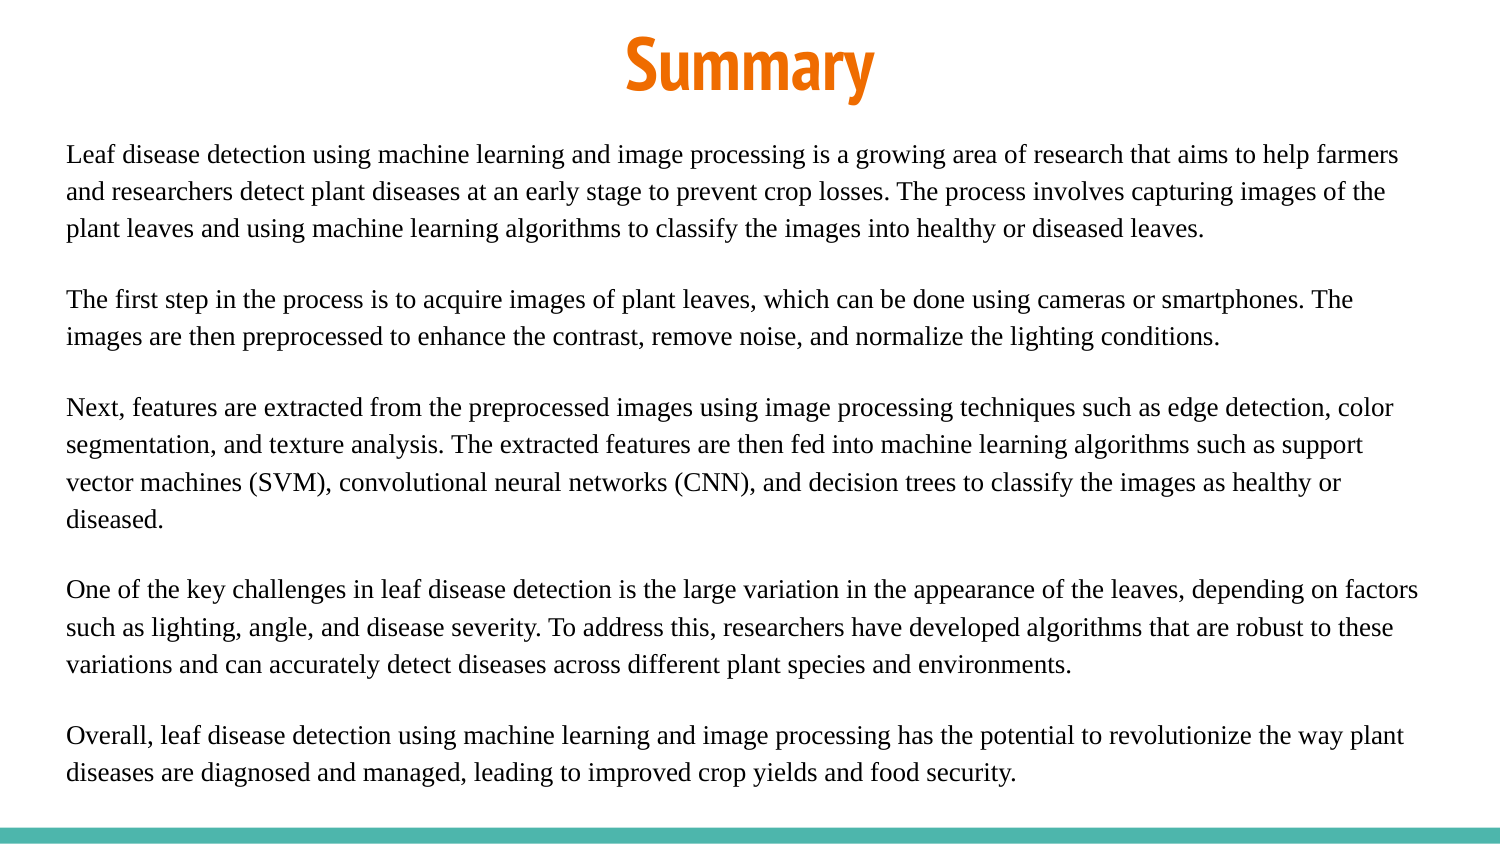

# Summary
Leaf disease detection using machine learning and image processing is a growing area of research that aims to help farmers and researchers detect plant diseases at an early stage to prevent crop losses. The process involves capturing images of the plant leaves and using machine learning algorithms to classify the images into healthy or diseased leaves.
The first step in the process is to acquire images of plant leaves, which can be done using cameras or smartphones. The images are then preprocessed to enhance the contrast, remove noise, and normalize the lighting conditions.
Next, features are extracted from the preprocessed images using image processing techniques such as edge detection, color segmentation, and texture analysis. The extracted features are then fed into machine learning algorithms such as support vector machines (SVM), convolutional neural networks (CNN), and decision trees to classify the images as healthy or diseased.
One of the key challenges in leaf disease detection is the large variation in the appearance of the leaves, depending on factors such as lighting, angle, and disease severity. To address this, researchers have developed algorithms that are robust to these variations and can accurately detect diseases across different plant species and environments.
Overall, leaf disease detection using machine learning and image processing has the potential to revolutionize the way plant diseases are diagnosed and managed, leading to improved crop yields and food security.